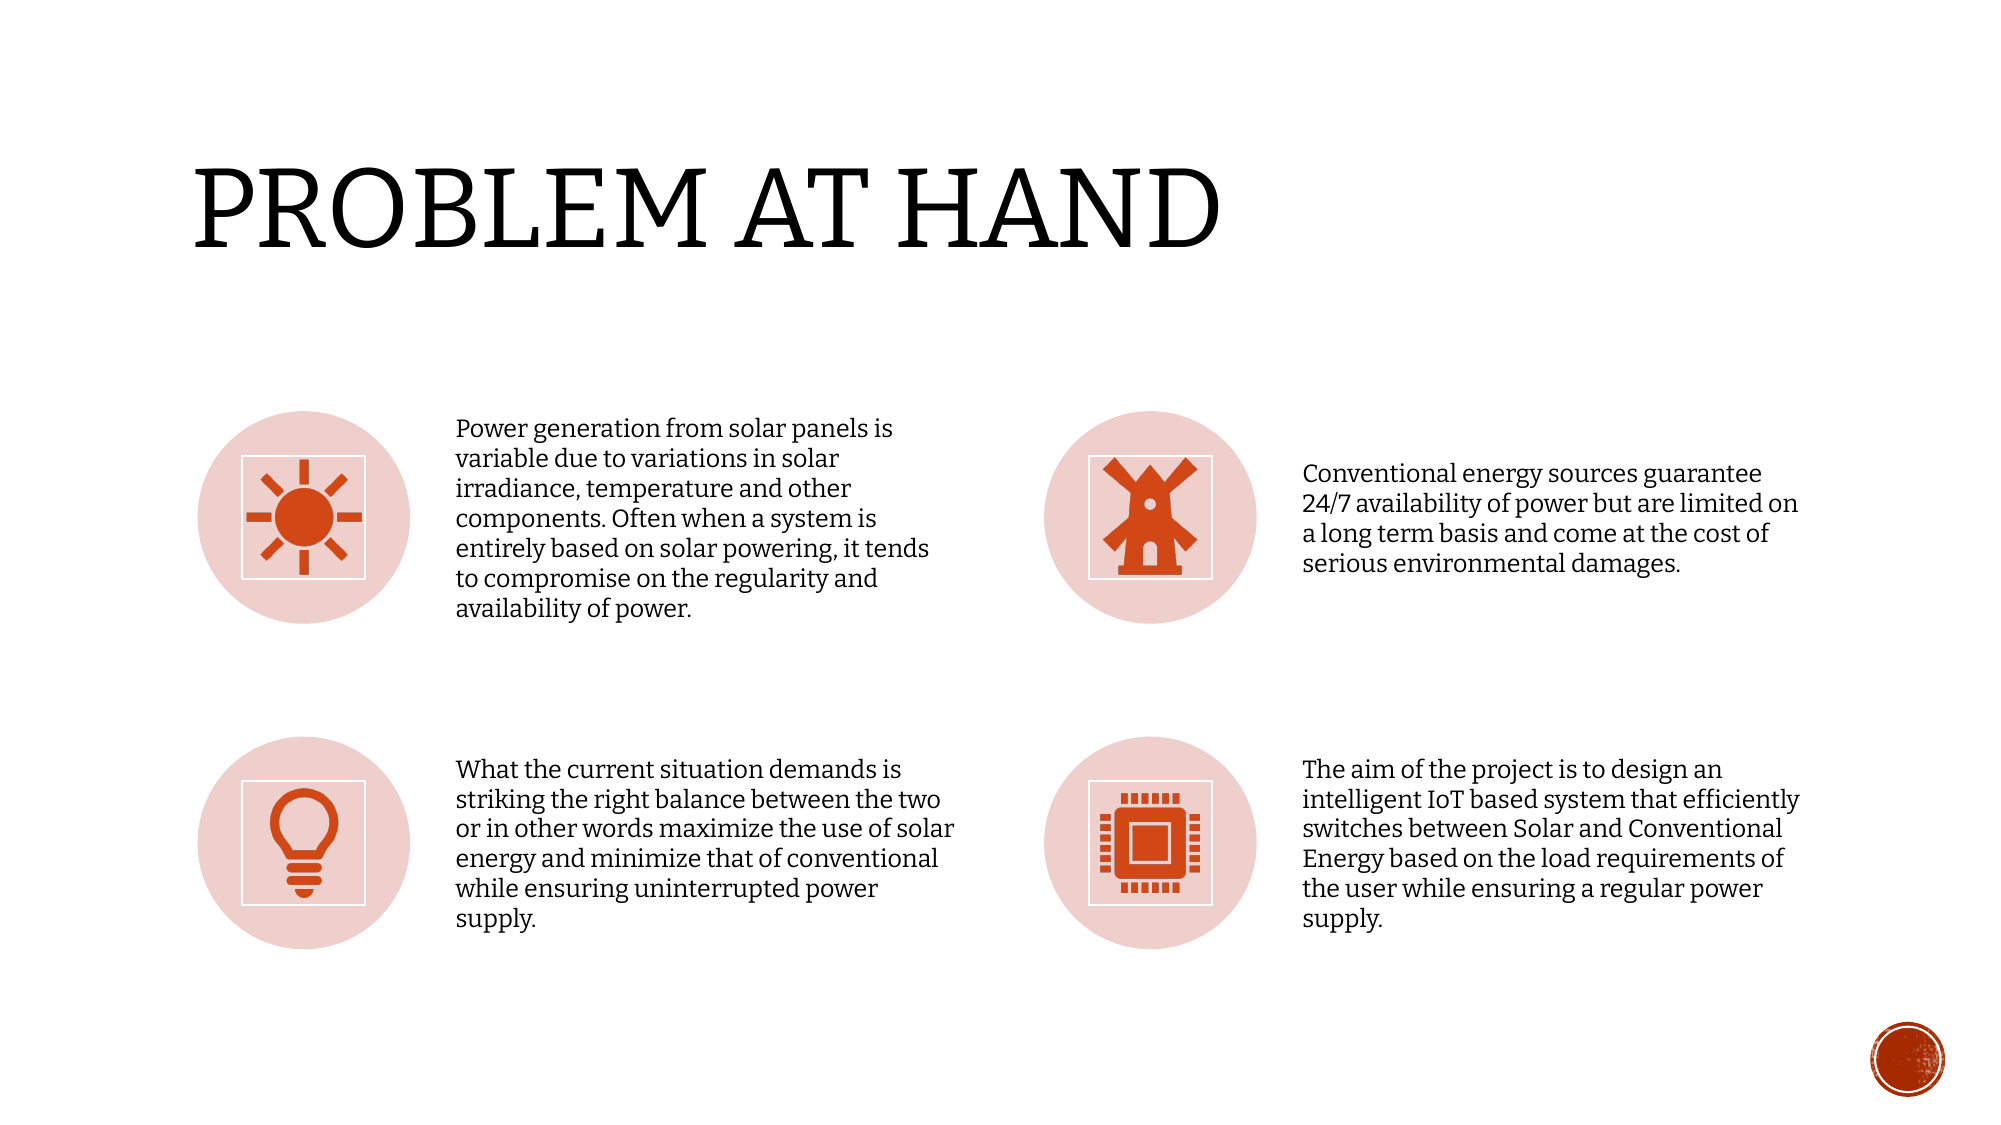

# Problem At Hand
Power generation from solar panels is variable due to variations in solar irradiance, temperature and other components. Often when a system is entirely based on solar powering, it tends to compromise on the regularity and availability of power.
Conventional energy sources guarantee 24/7 availability of power but are limited on a long term basis and come at the cost of serious environmental damages.
What the current situation demands is striking the right balance between the two or in other words maximize the use of solar energy and minimize that of conventional while ensuring uninterrupted power supply.
The aim of the project is to design an intelligent IoT based system that efficiently switches between Solar and Conventional Energy based on the load requirements of the user while ensuring a regular power supply.